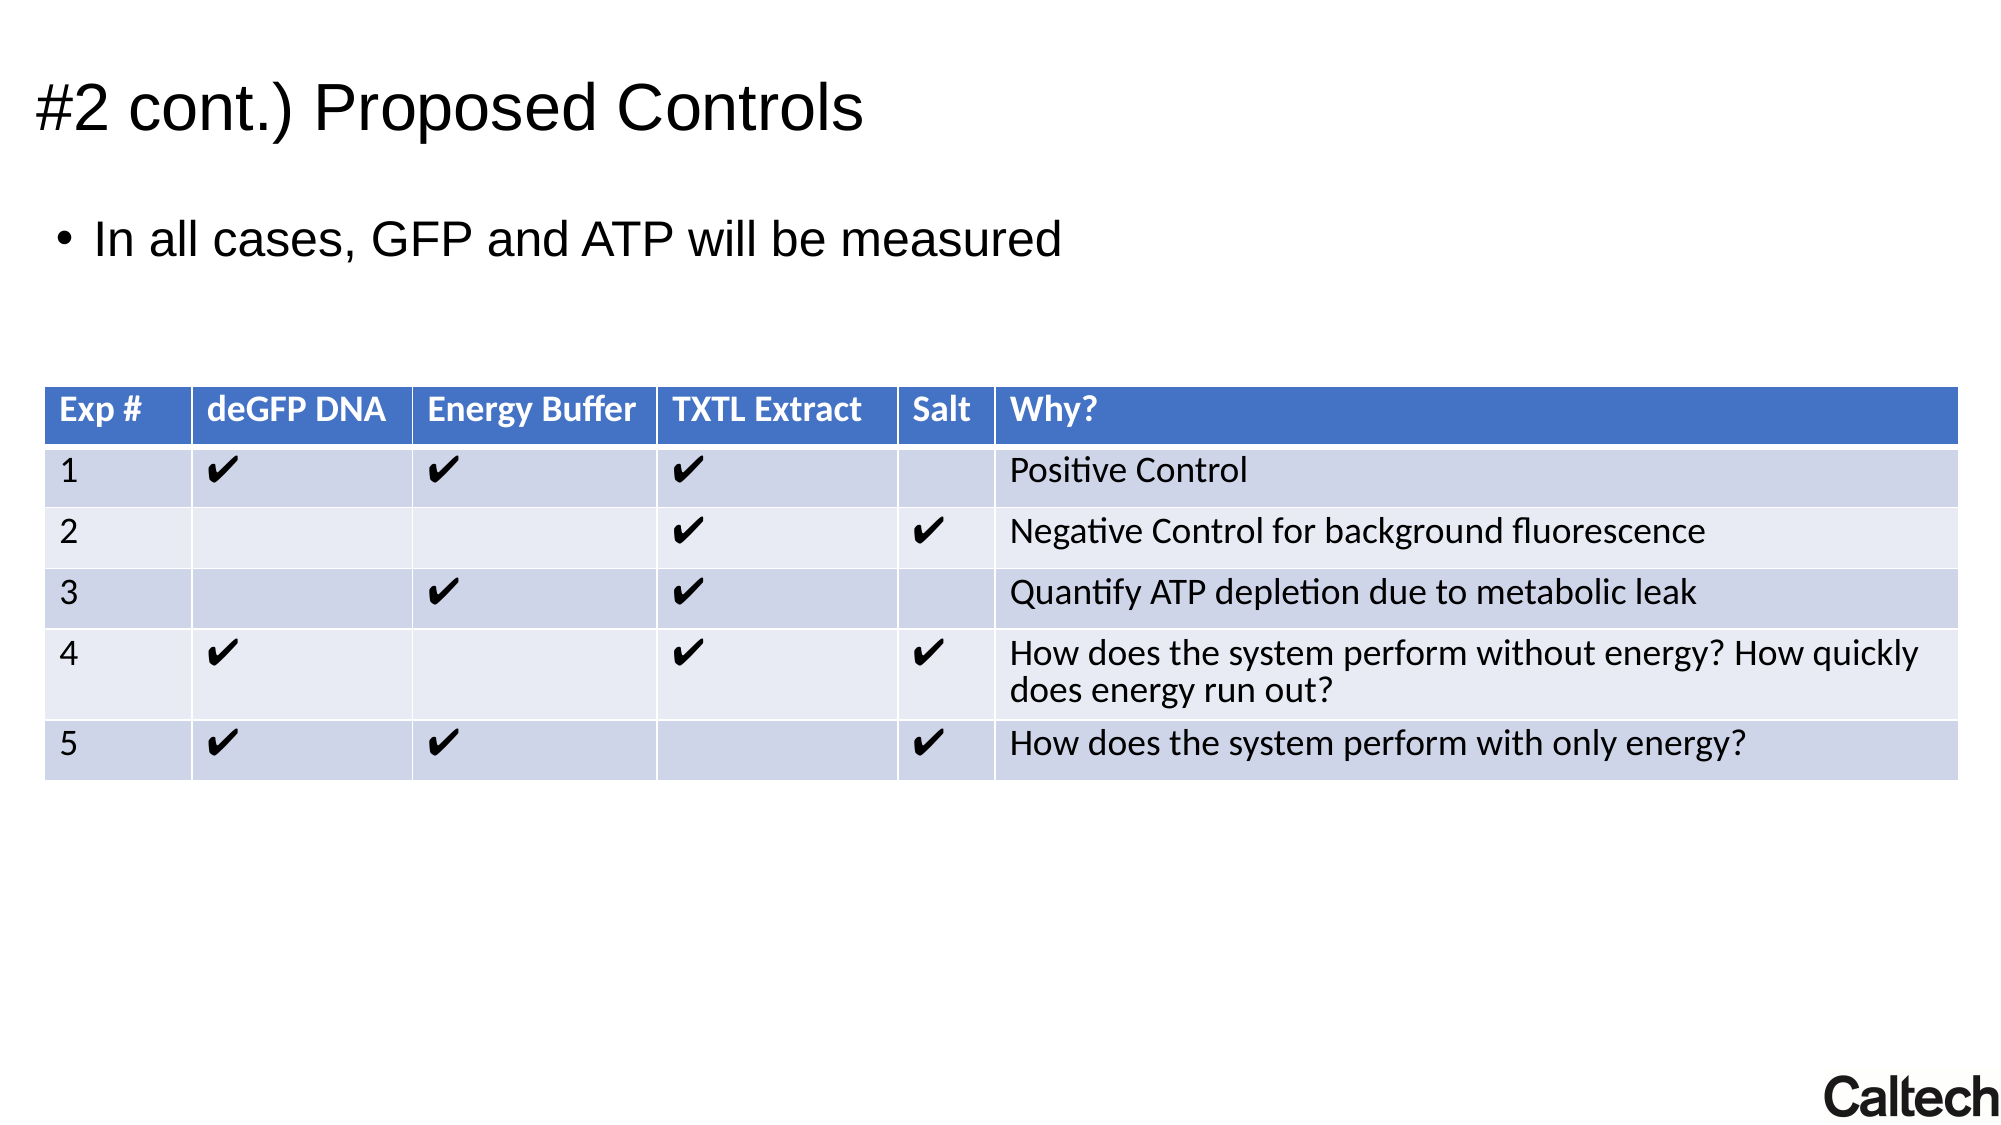

#2 cont.) Proposed Controls
In all cases, GFP and ATP will be measured
| Exp # | deGFP DNA | Energy Buffer | TXTL Extract | Salt | Why? |
| --- | --- | --- | --- | --- | --- |
| 1 | ✔️ | ✔️ | ✔️ |  | Positive Control |
| 2 |  |  | ✔️ | ✔️ | Negative Control for background fluorescence |
| 3 |  | ✔️ | ✔️ |  | Quantify ATP depletion due to metabolic leak |
| 4 | ✔️ |  | ✔️ | ✔️ | How does the system perform without energy? How quickly does energy run out? |
| 5 | ✔️ | ✔️ |  | ✔️ | How does the system perform with only energy? |